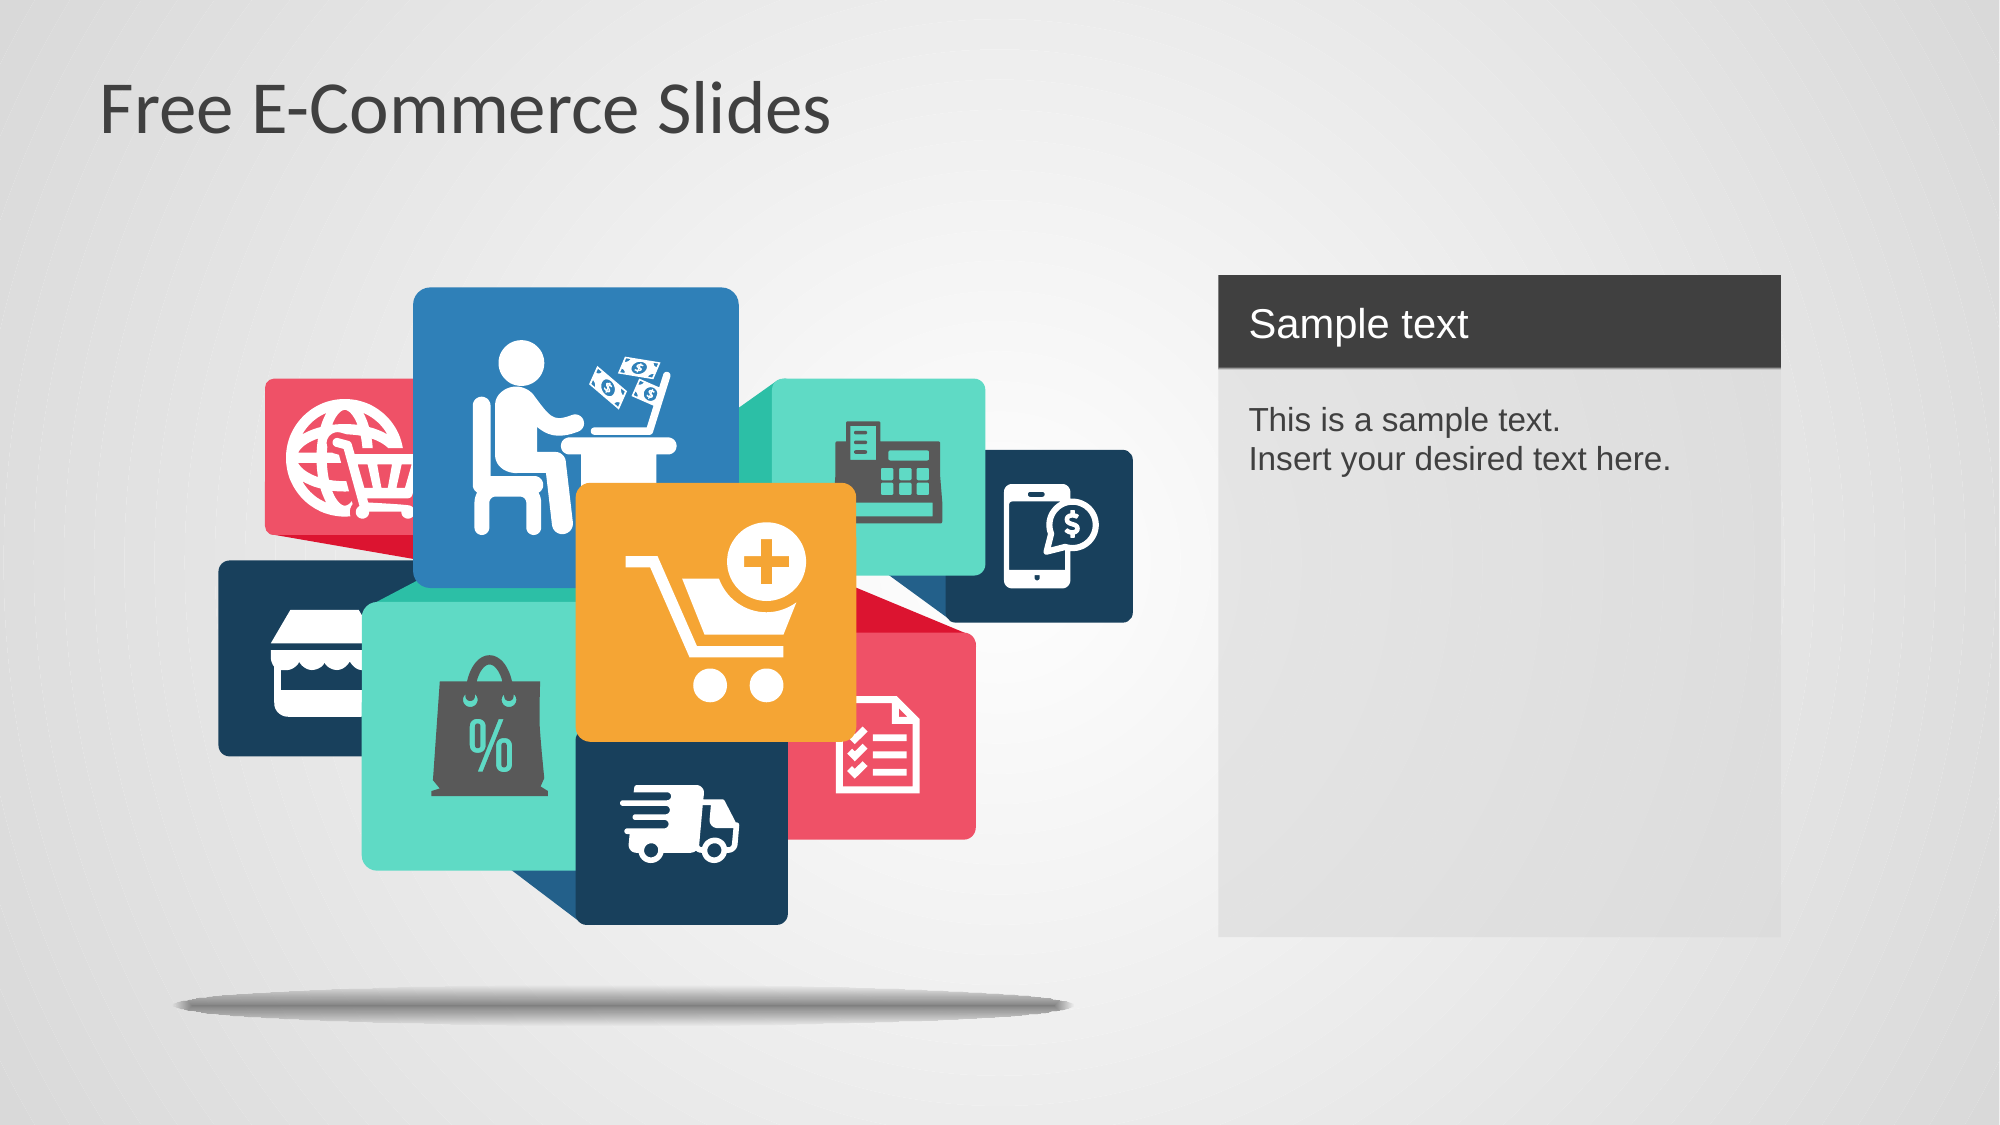

# Free E-Commerce Slides
Sample text

This is a sample text.
Insert your desired text here.